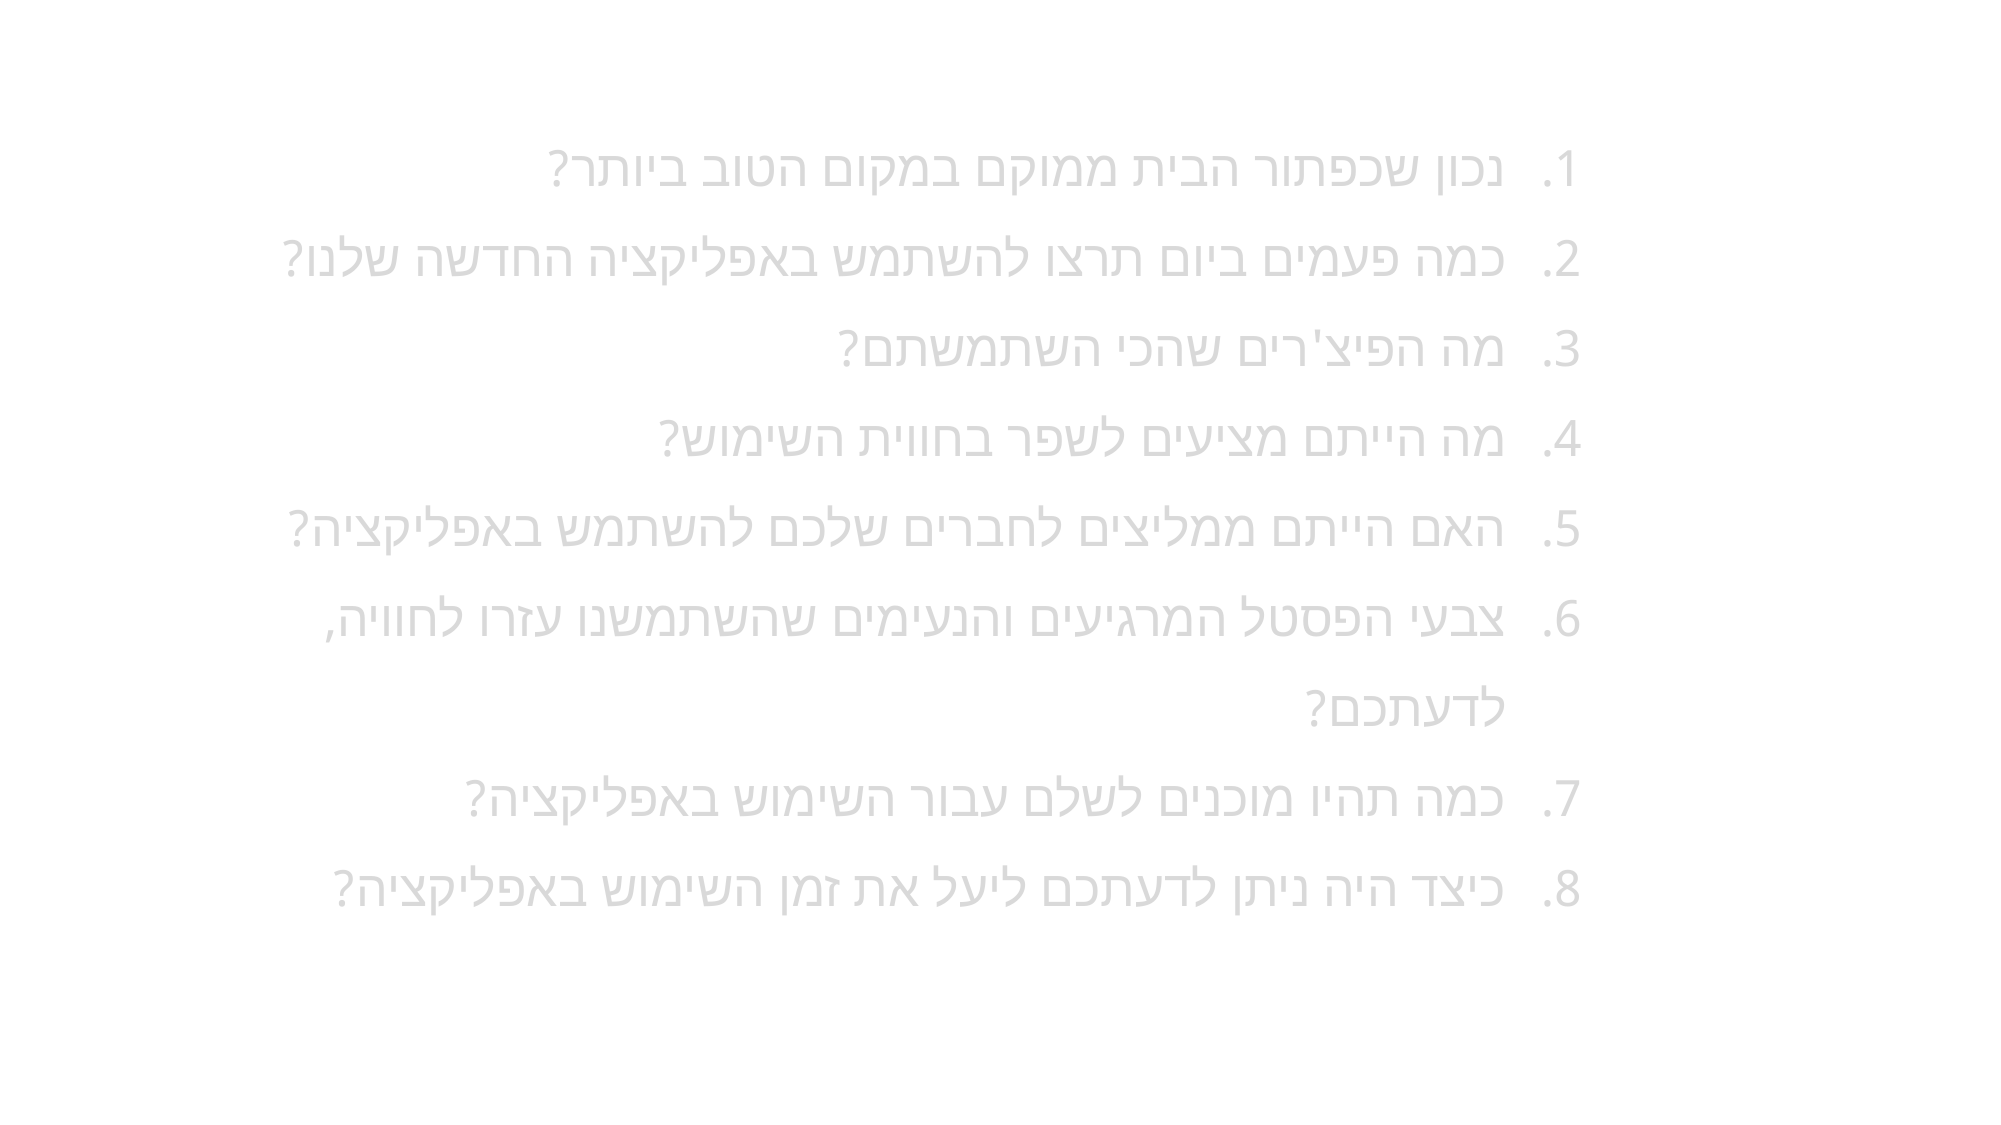

נכון שכפתור הבית ממוקם במקום הטוב ביותר?
כמה פעמים ביום תרצו להשתמש באפליקציה החדשה שלנו?
מה הפיצ'רים שהכי השתמשתם?
מה הייתם מציעים לשפר בחווית השימוש?
האם הייתם ממליצים לחברים שלכם להשתמש באפליקציה?
צבעי הפסטל המרגיעים והנעימים שהשתמשנו עזרו לחוויה, לדעתכם?
כמה תהיו מוכנים לשלם עבור השימוש באפליקציה?
כיצד היה ניתן לדעתכם ליעל את זמן השימוש באפליקציה?